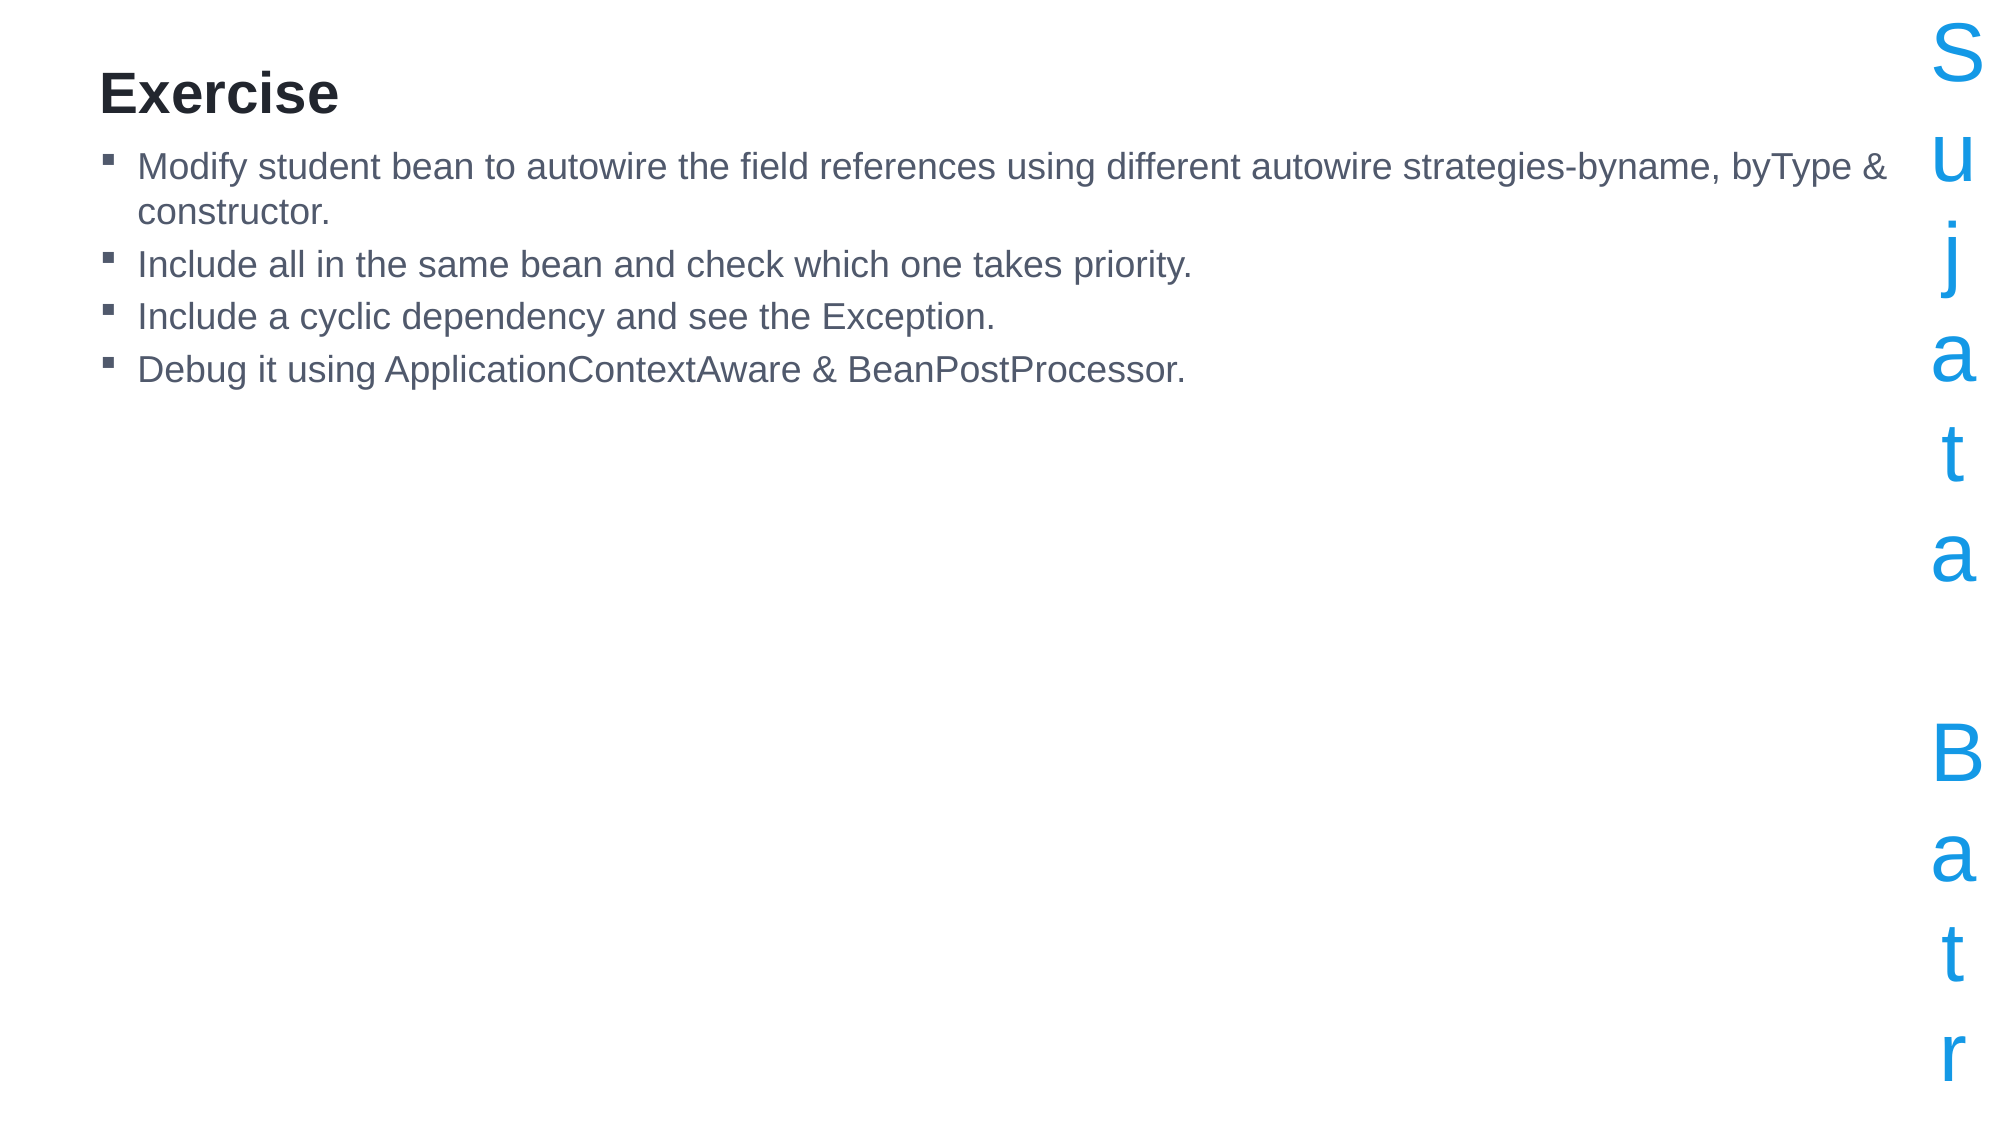

Sujata Batra
# Exercise
Modify student bean to autowire the field references using different autowire strategies-byname, byType & constructor.
Include all in the same bean and check which one takes priority.
Include a cyclic dependency and see the Exception.
Debug it using ApplicationContextAware & BeanPostProcessor.